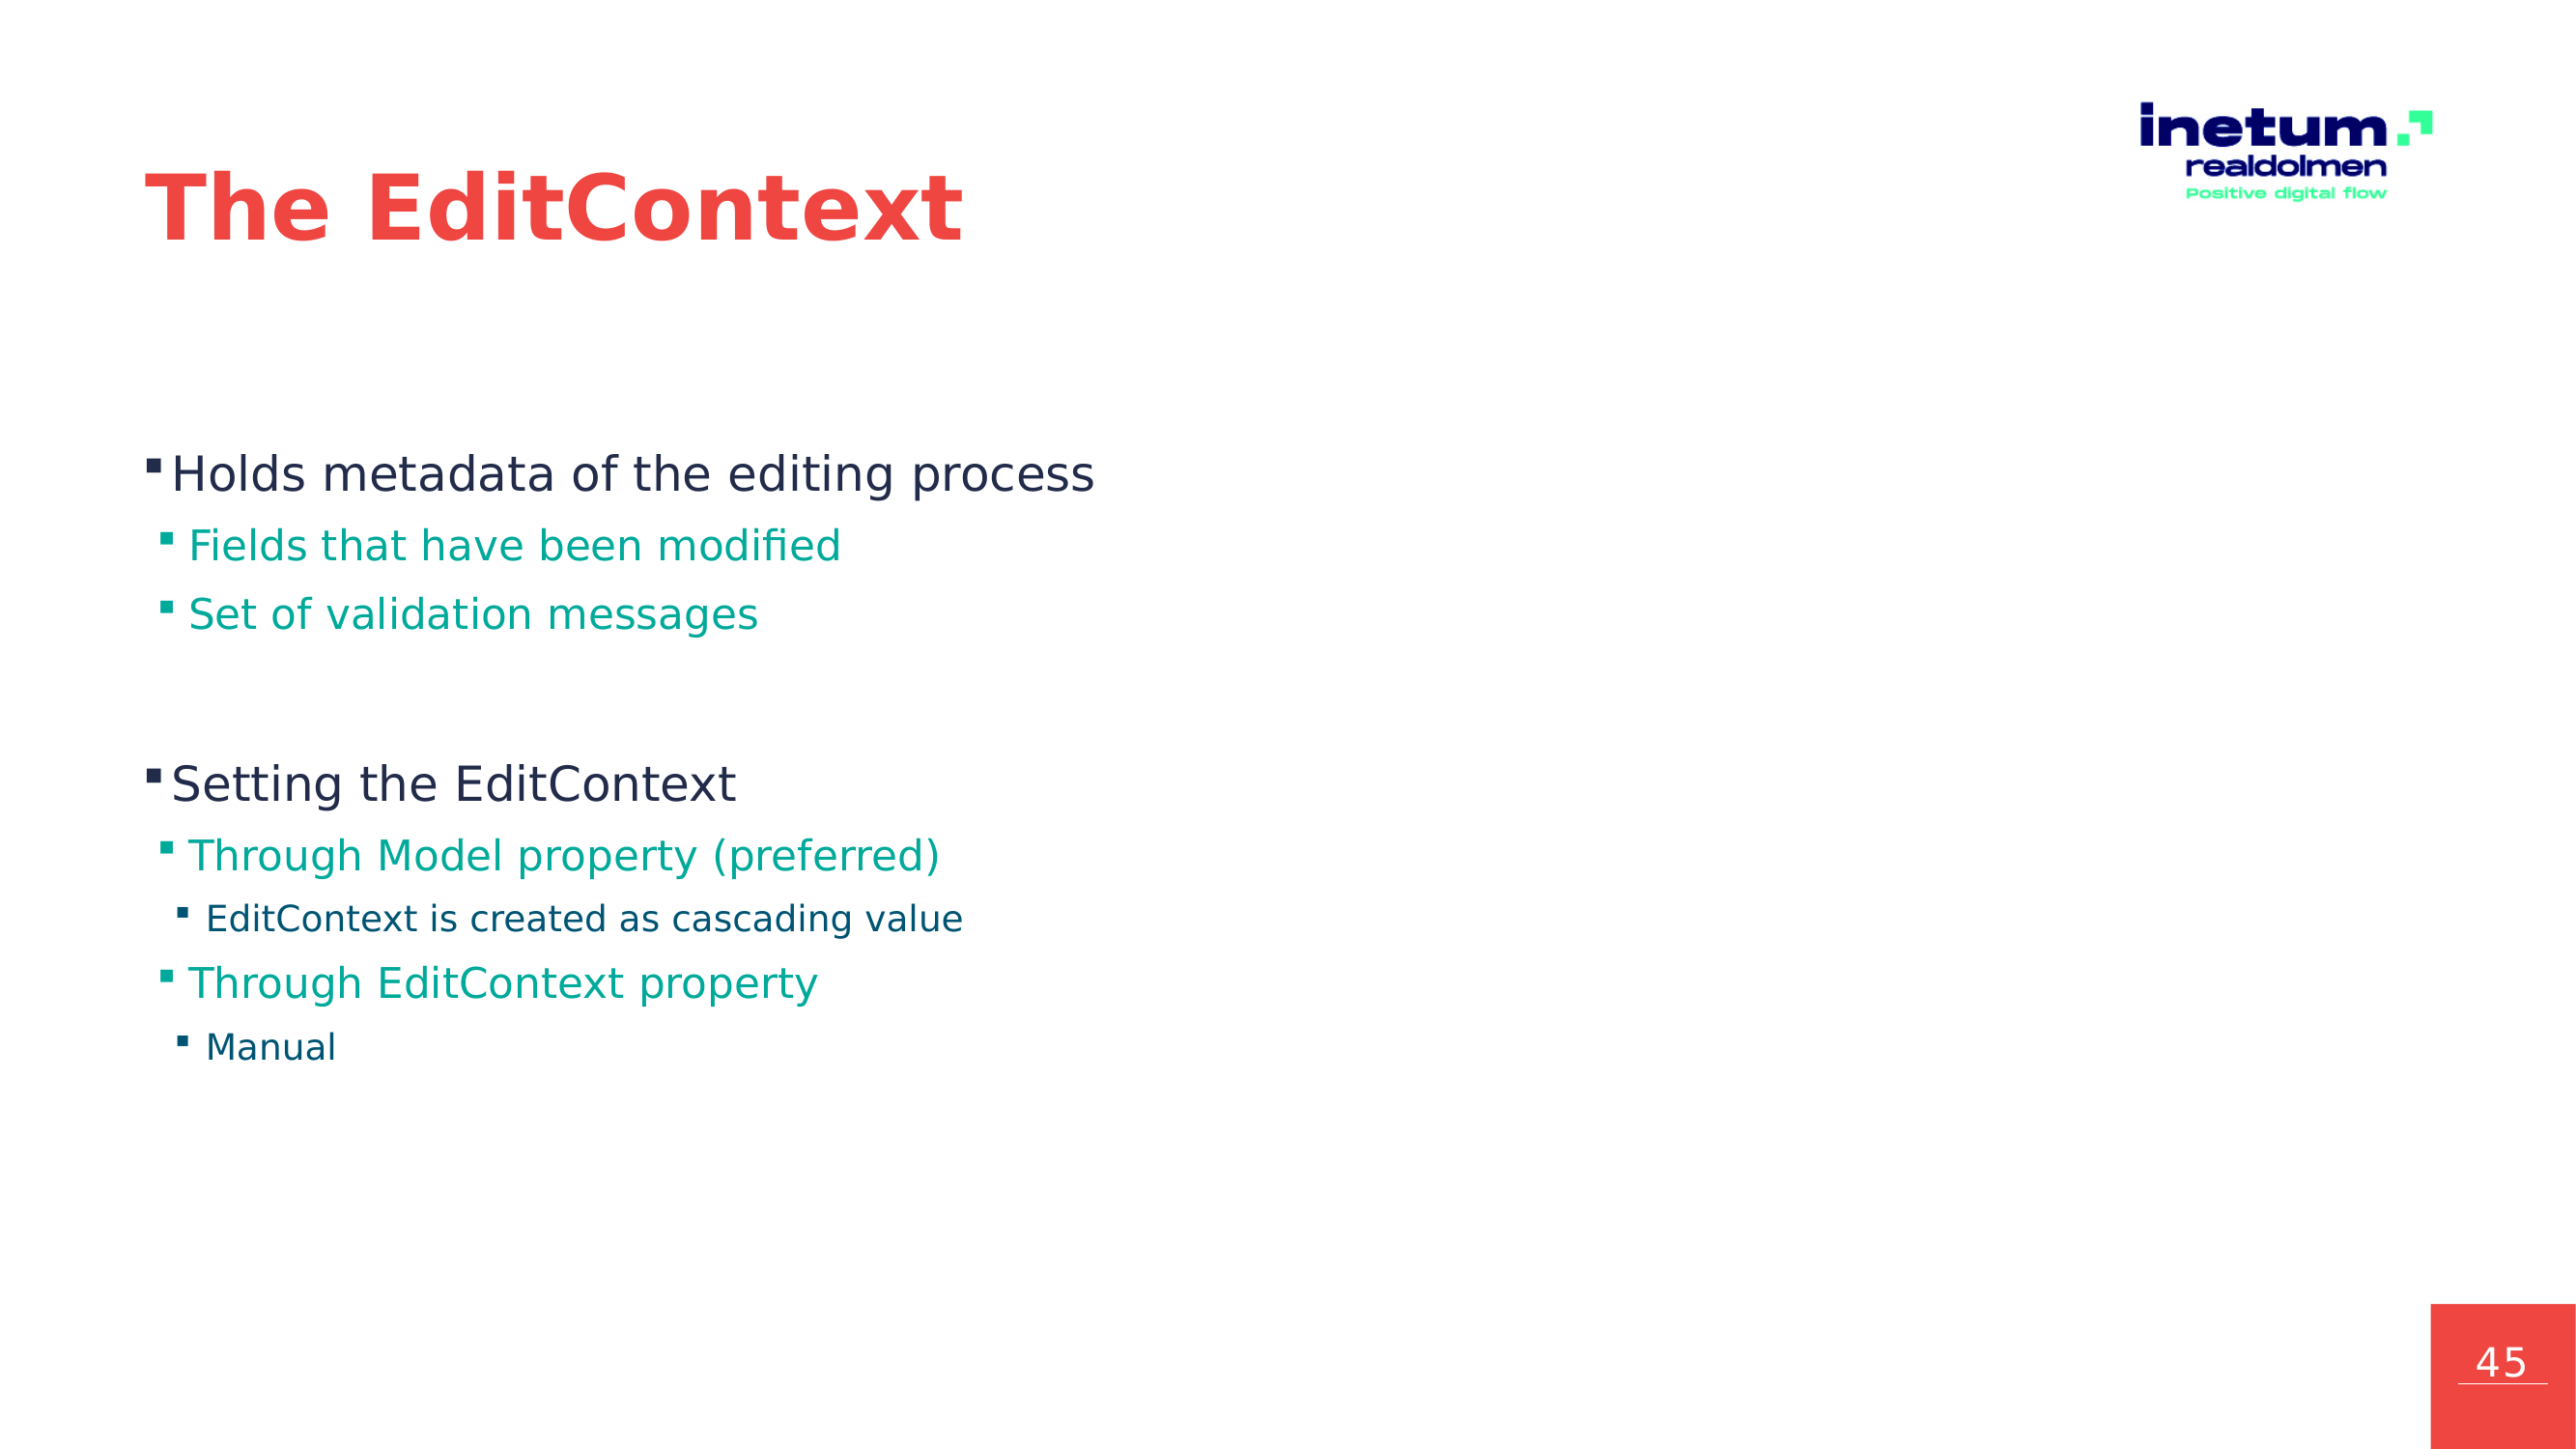

# The EditContext
Holds metadata of the editing process
Fields that have been modified
Set of validation messages

Setting the EditContext
Through Model property (preferred)
EditContext is created as cascading value
Through EditContext property
Manual